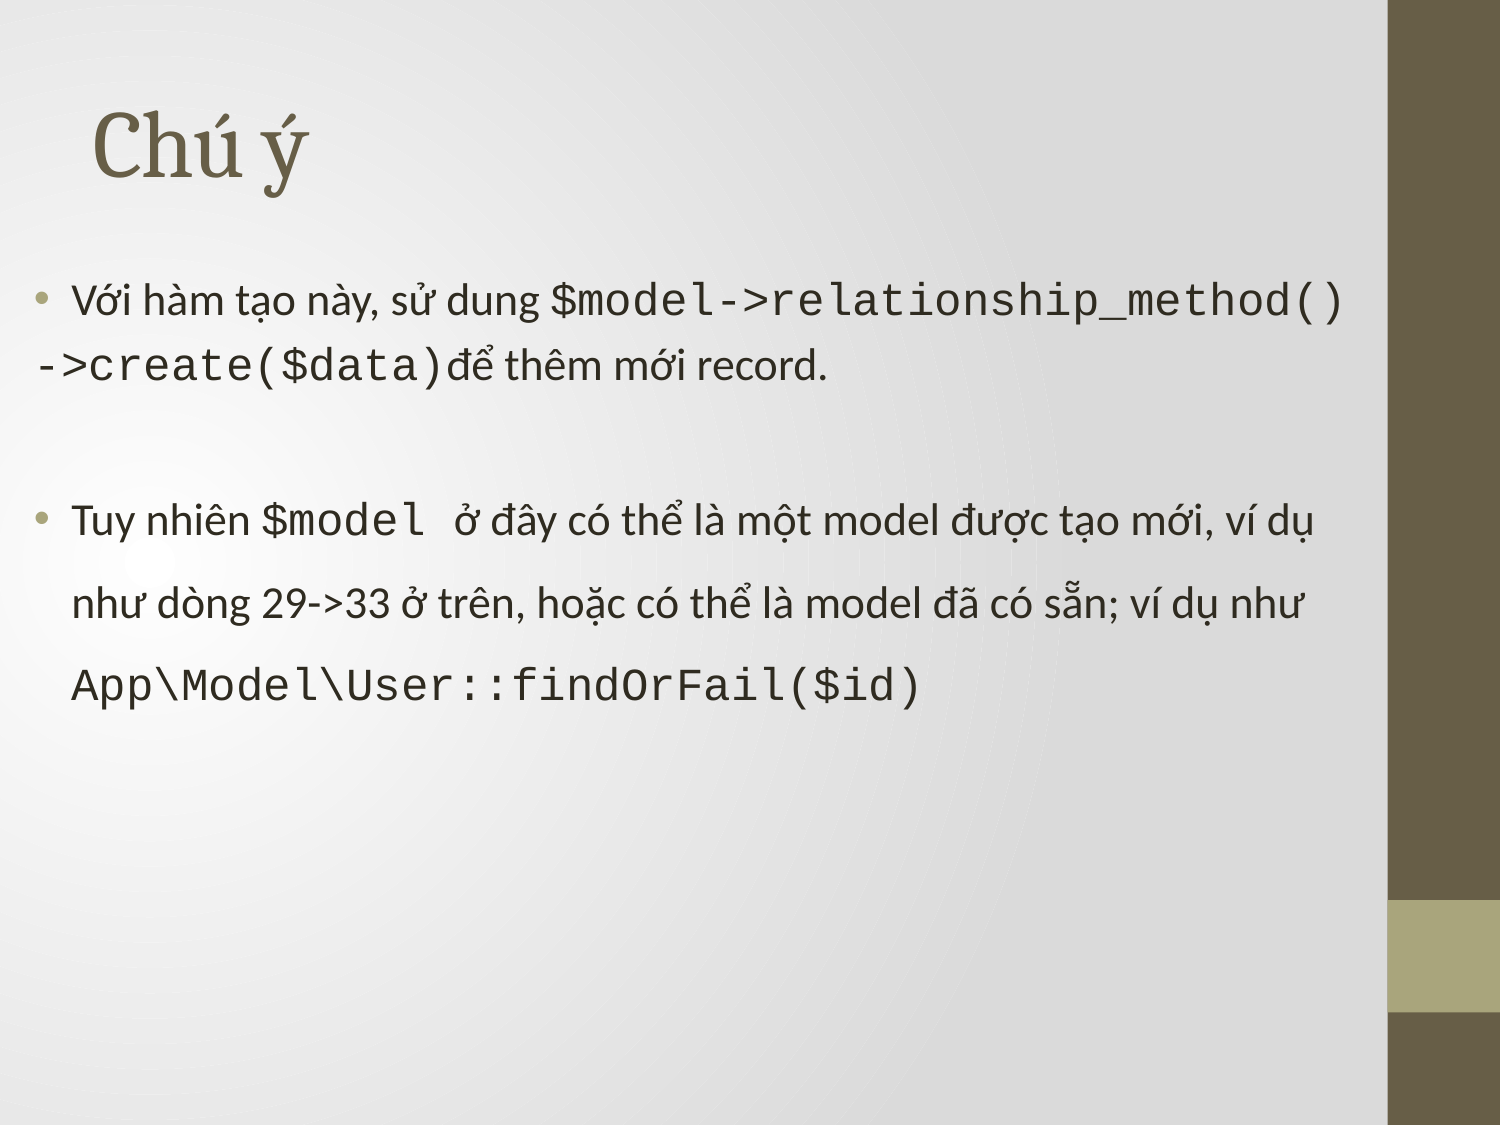

# Chú ý
Với hàm tạo này, sử dung $model->relationship_method()
->create($data)để thêm mới record.

Tuy nhiên $model ở đây có thể là một model được tạo mới, ví dụ như dòng 29->33 ở trên, hoặc có thể là model đã có sẵn; ví dụ như App\Model\User::findOrFail($id)